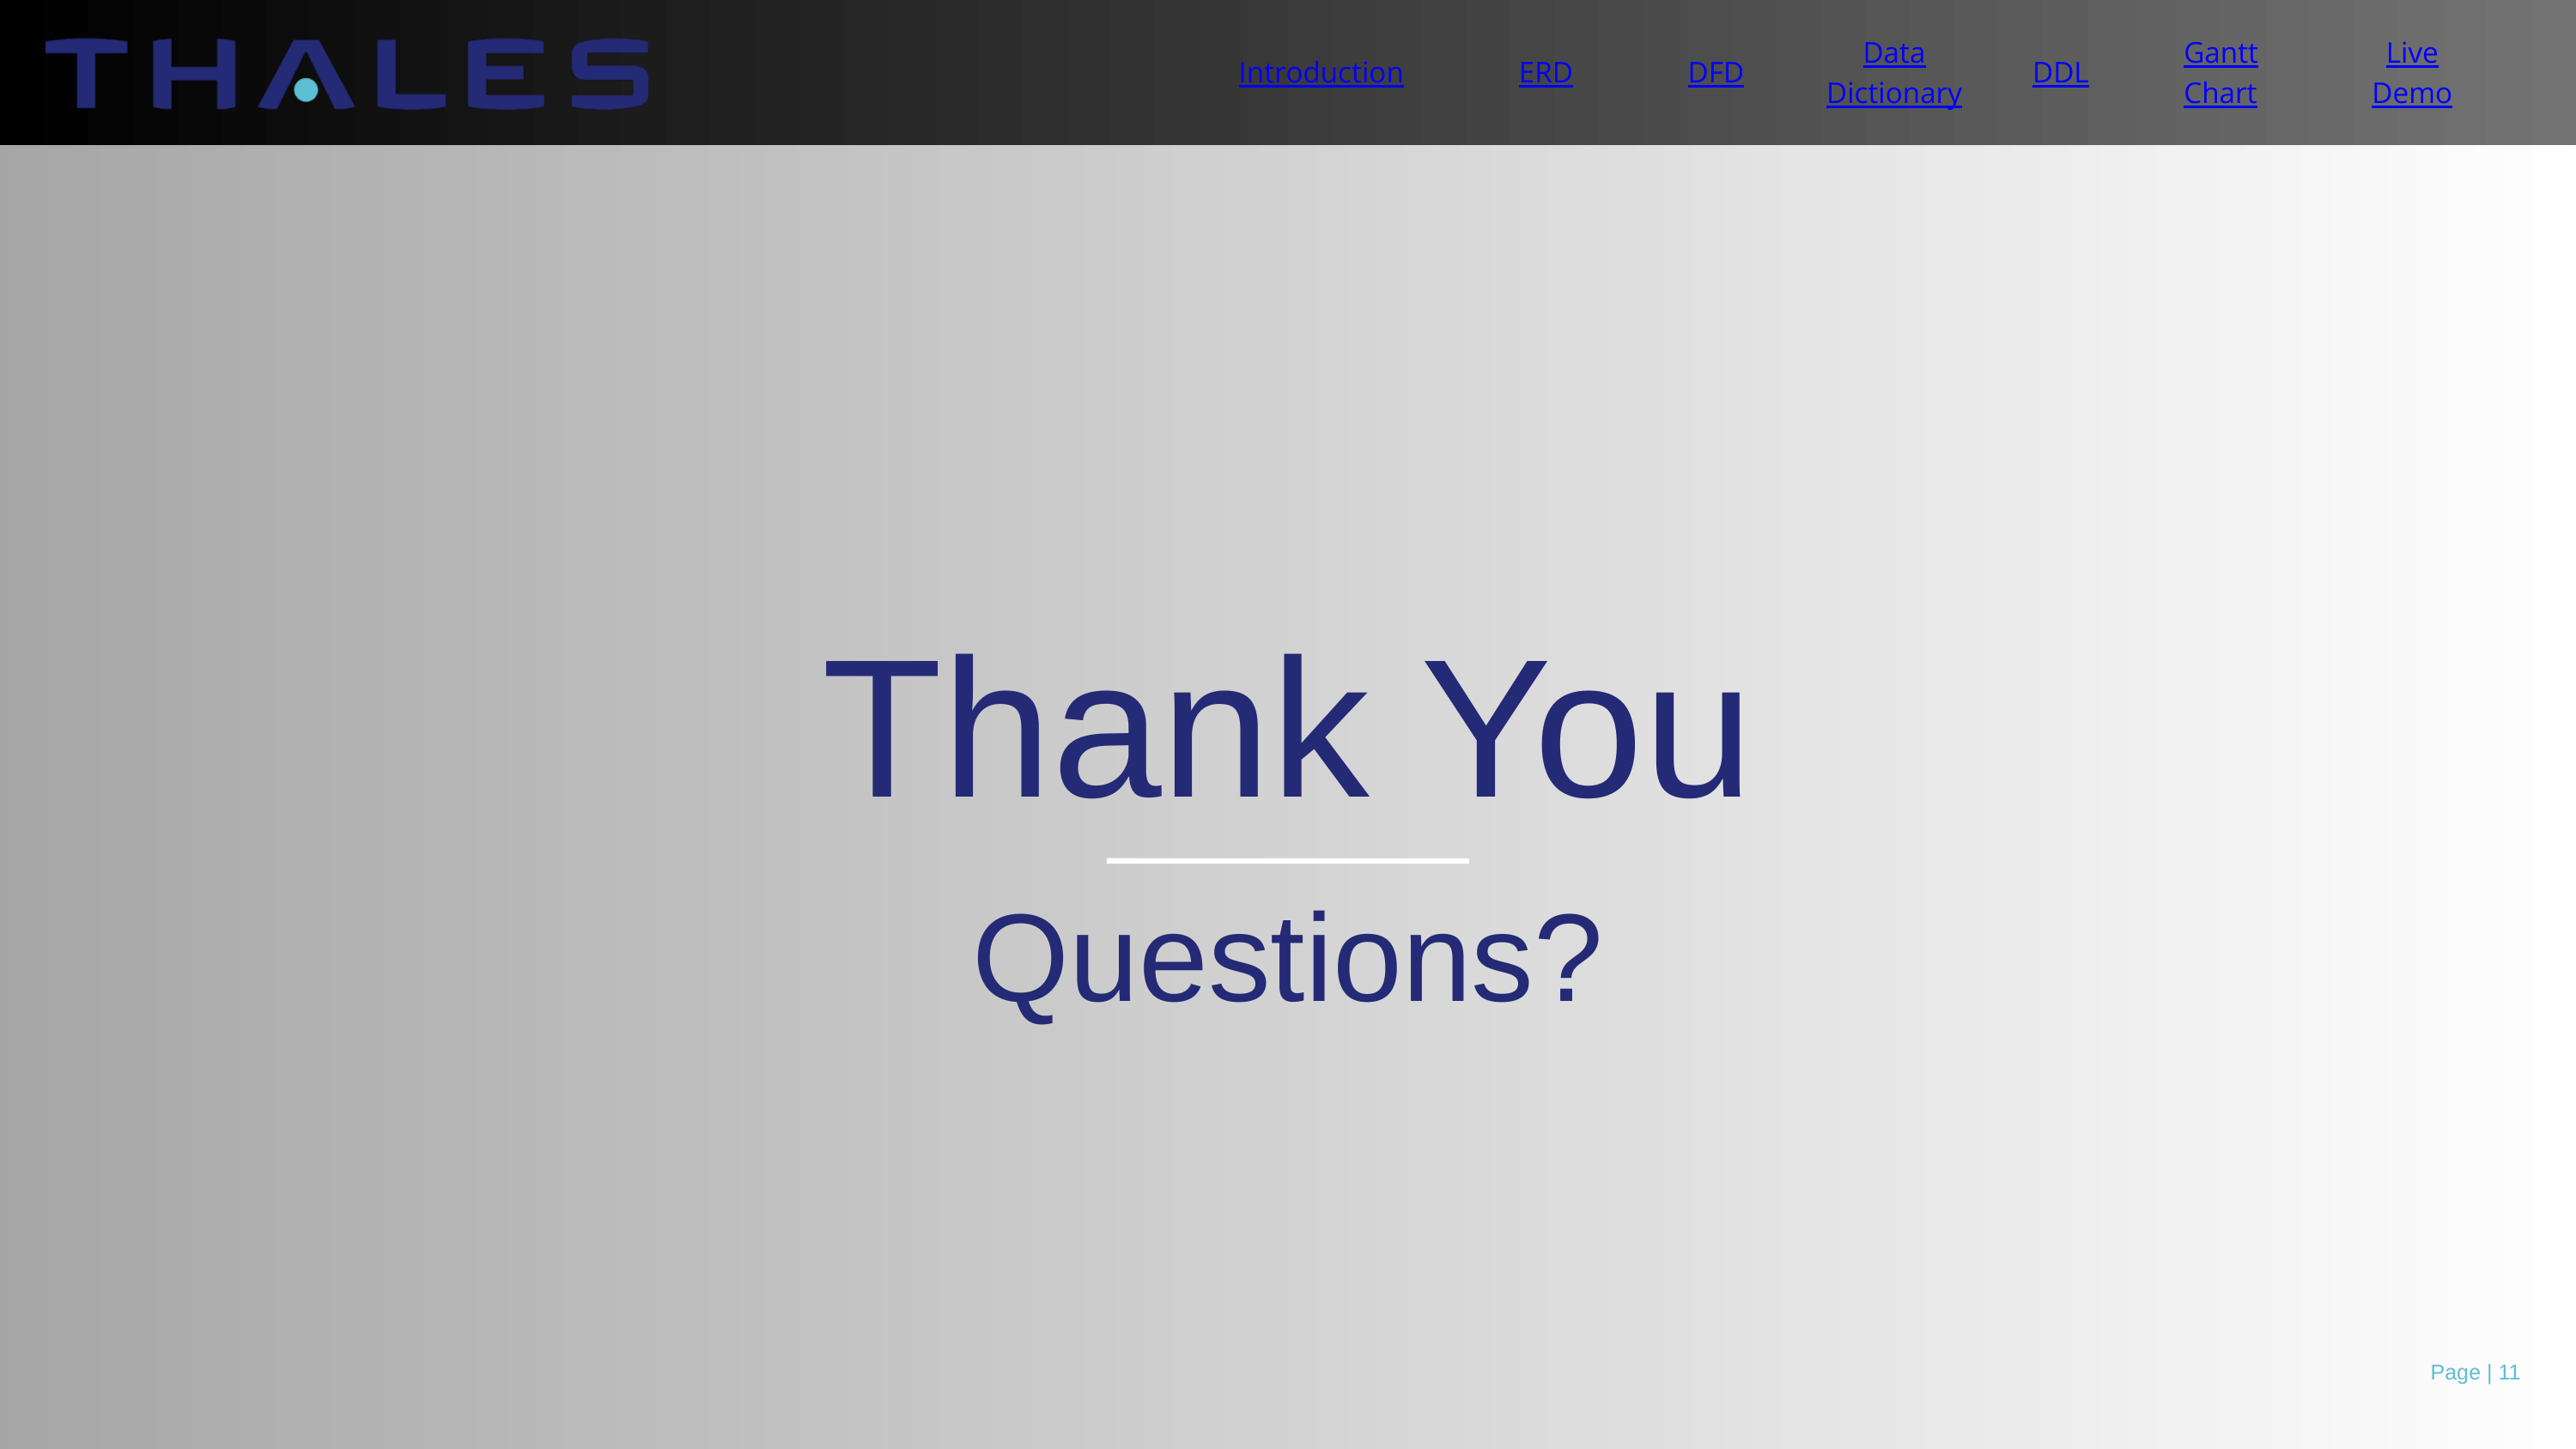

Data
Dictionary
Gantt
Chart
Live
Demo
Introduction
ERD
DFD
DDL
Thank You

Questions?
Page | 11